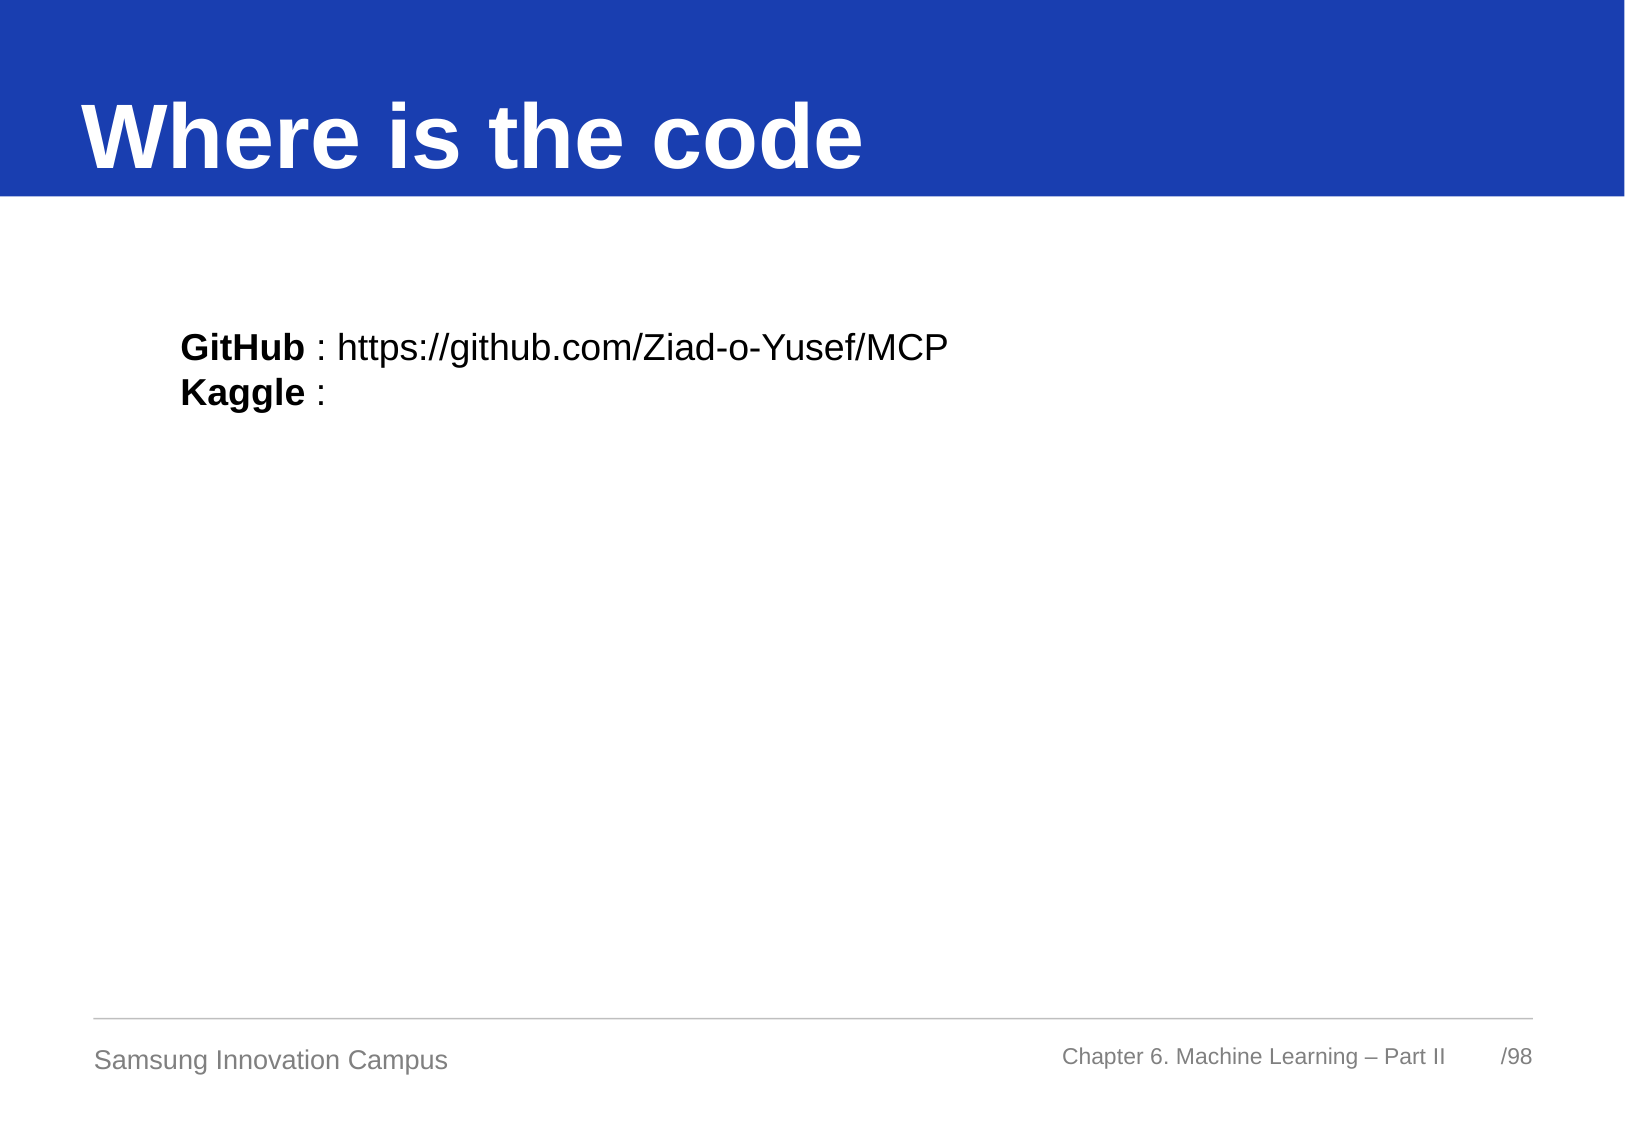

# Where is the code
 GitHub : https://github.com/Ziad-o-Yusef/MCP
 Kaggle :